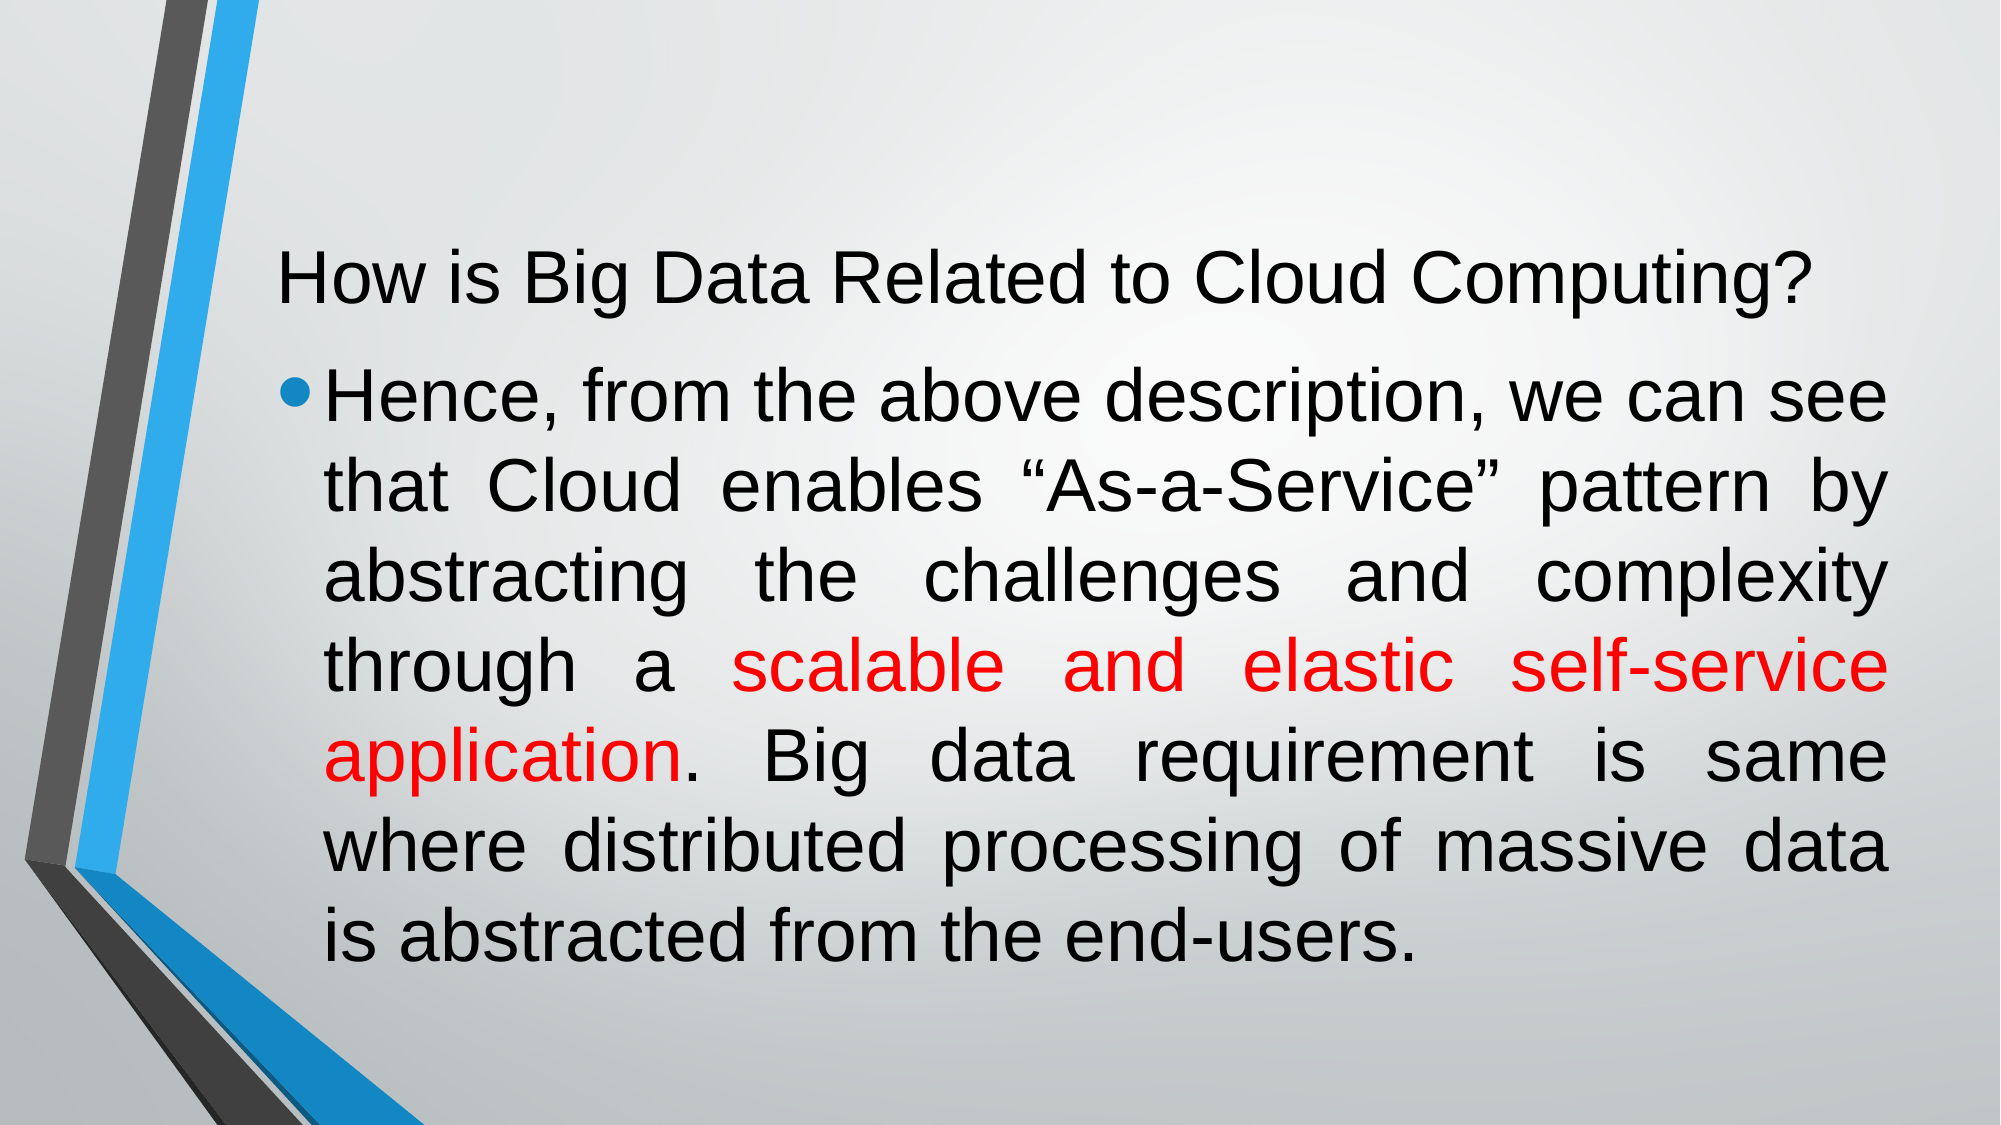

How is Big Data Related to Cloud Computing?
Hence, from the above description, we can see that Cloud enables “As-a-Service” pattern by abstracting the challenges and complexity through a scalable and elastic self-service application. Big data requirement is same where distributed processing of massive data is abstracted from the end-users.